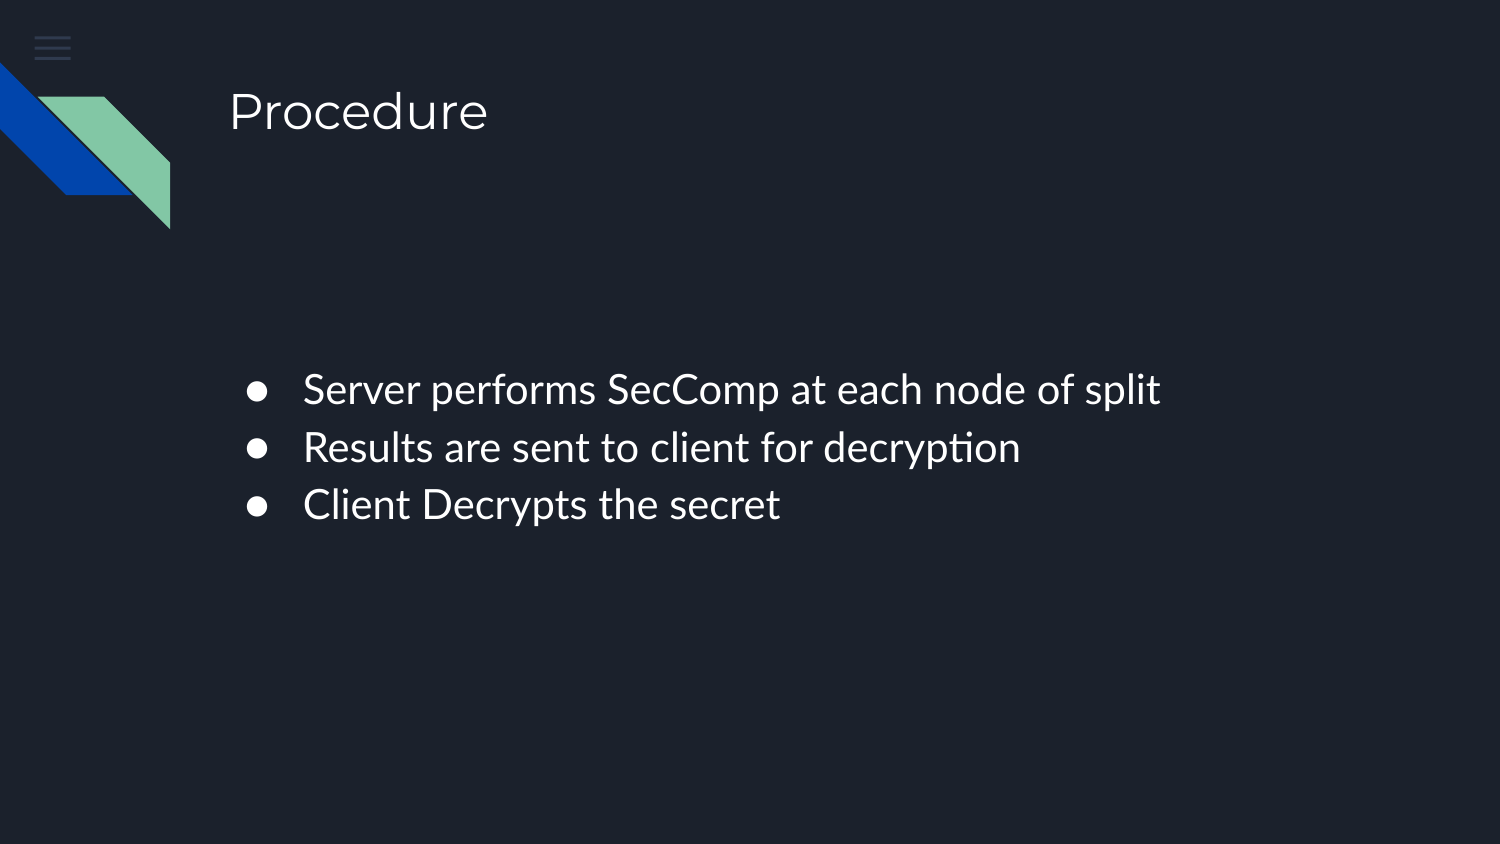

# Procedure

Server performs SecComp at each node of split
Results are sent to client for decryption
Client Decrypts the secret